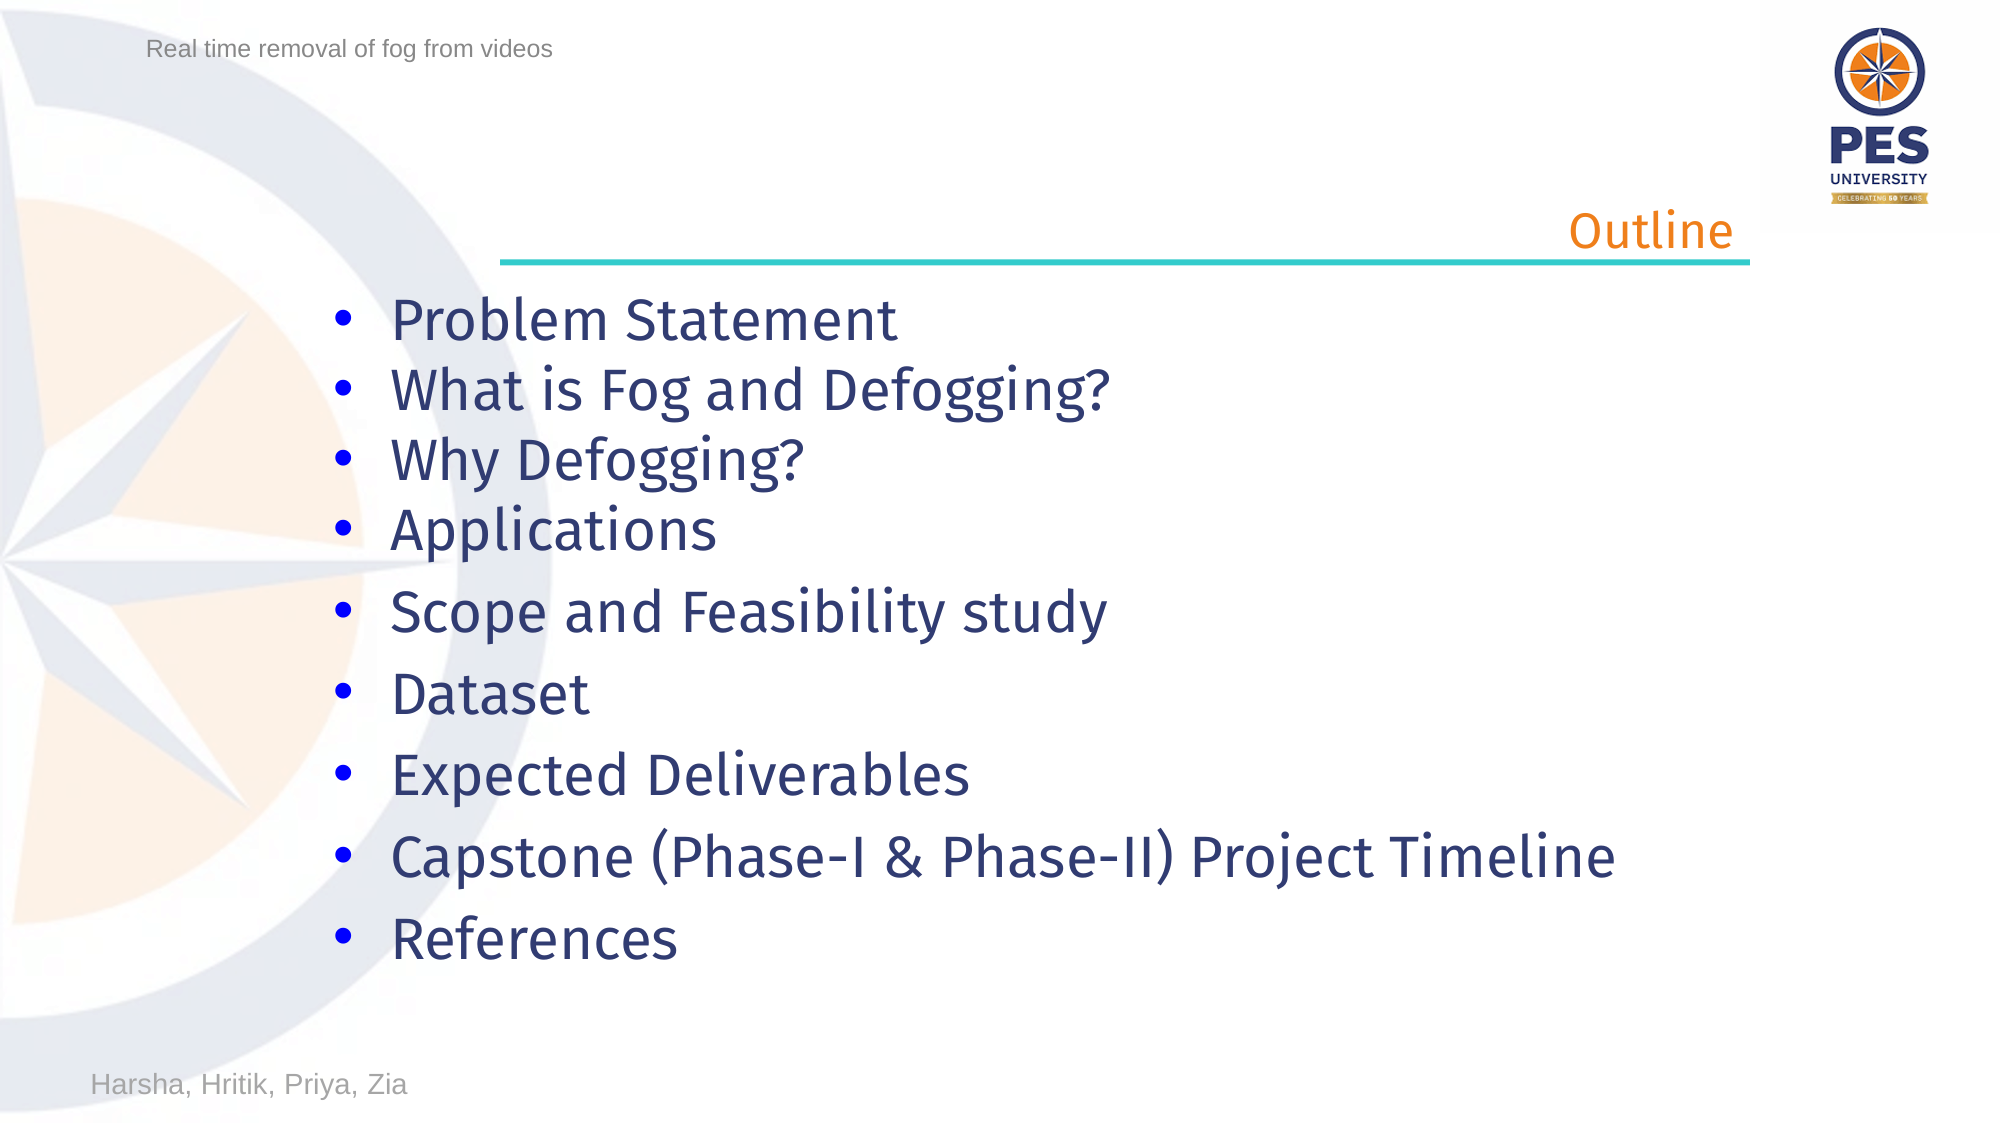

Real time removal of fog from videos
Outline

Problem Statement
What is Fog and Defogging?
Why Defogging?
Applications
Scope and Feasibility study
Dataset
Expected Deliverables
Capstone (Phase-I & Phase-II) Project Timeline
References
Harsha, Hritik, Priya, Zia